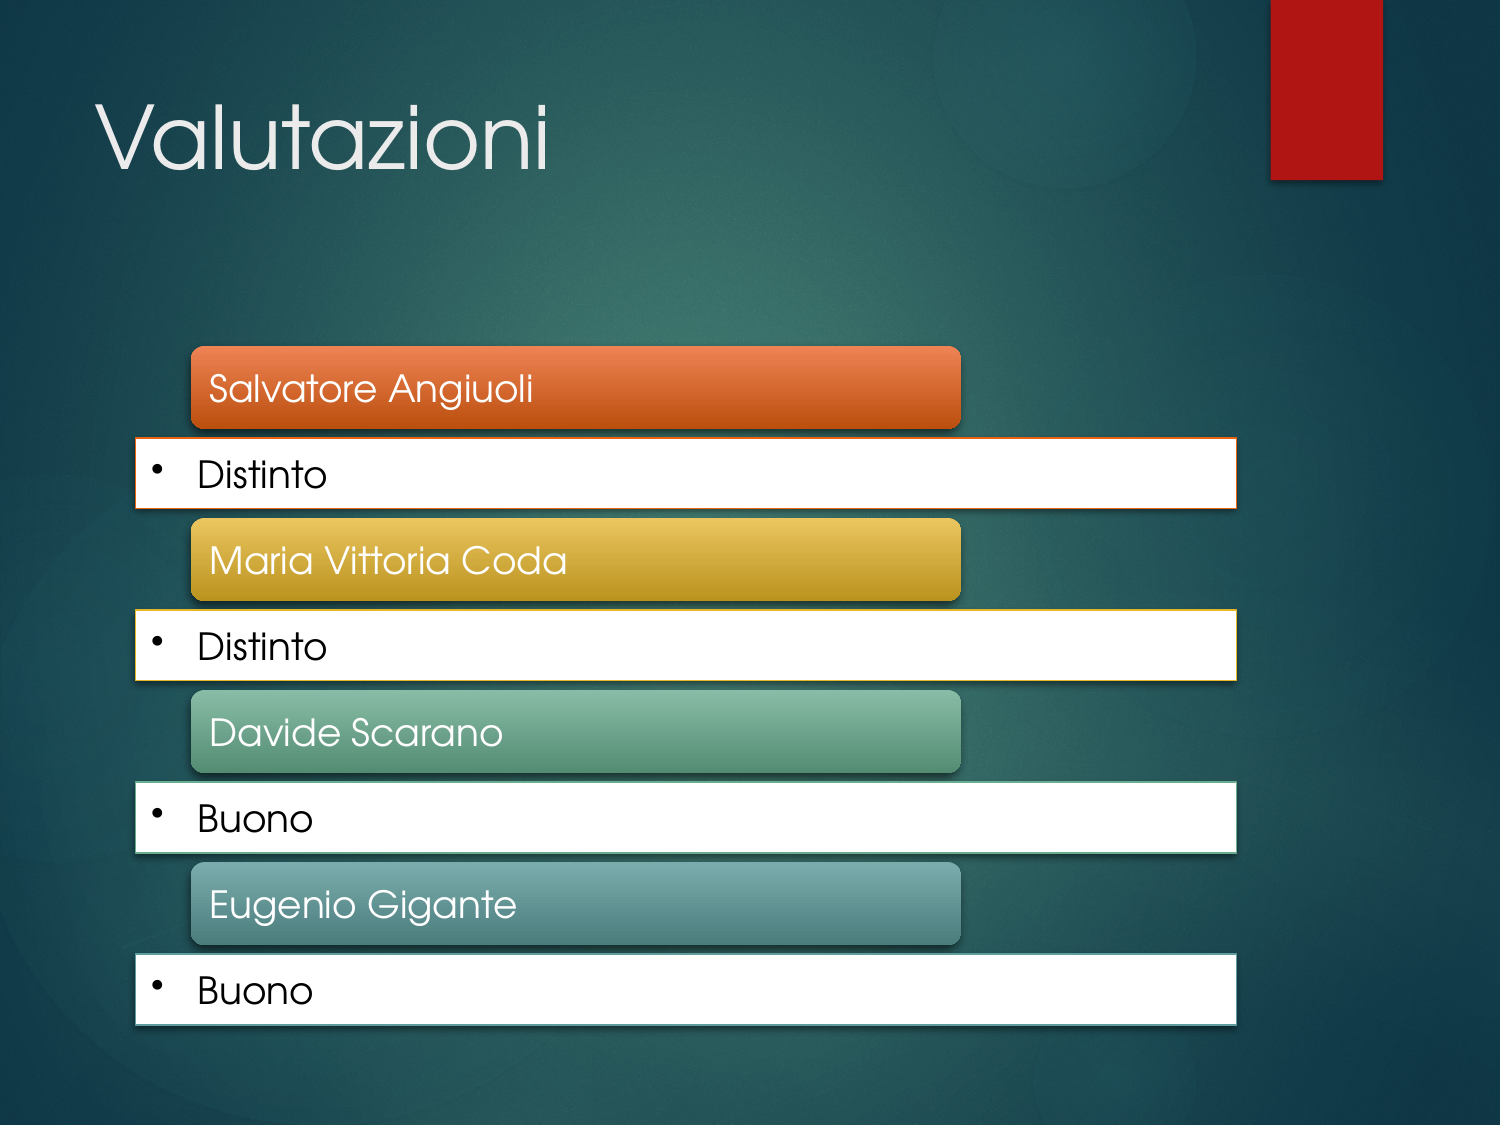

# Valutazioni
Salvatore Angiuoli
Maria Vittoria Coda
Distinto
Distinto
Davide Scarano
Buono
Eugenio Gigante
Buono